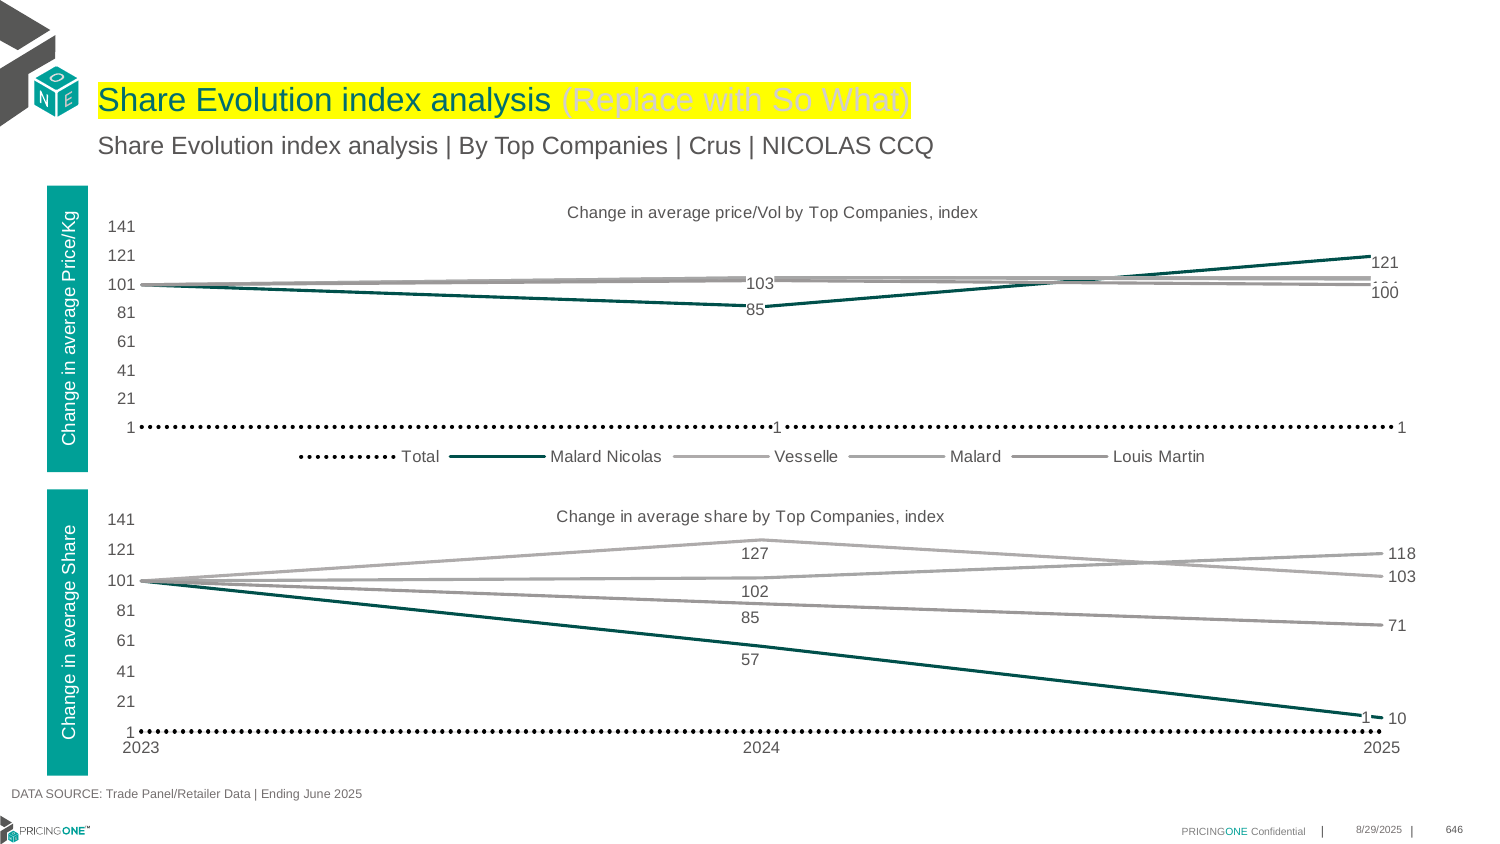

# Share Evolution index analysis (Replace with So What)
Share Evolution index analysis | By Top Companies | Crus | NICOLAS CCQ

### Chart: Change in average price/Vol by Top Companies, index

| Category | Total | Malard Nicolas | Vesselle | Malard | Louis Martin |
|---|---|---|---|---|---|
| 2023 | 1.0 | 100.0 | 100.0 | 100.0 | 100.0 |
| 2024 | 1.0289682549819523 | 85.0 | 105.0 | 105.0 | 103.0 |
| 2025 | 1.0158175868472885 | 121.0 | 105.0 | 104.0 | 100.0 |
Change in average Price/Kg

### Chart: Change in average share by Top Companies, index

| Category | Total | Malard Nicolas | Vesselle | Malard | Louis Martin |
|---|---|---|---|---|---|
| 2023 | 1.0 | 100.0 | 100.0 | 100.0 | 100.0 |
| 2024 | 1.0 | 57.0 | 127.0 | 102.0 | 85.0 |
| 2025 | 1.0 | 10.0 | 103.0 | 118.0 | 71.0 |
Change in average Share
DATA SOURCE: Trade Panel/Retailer Data | Ending June 2025

8/29/2025
646